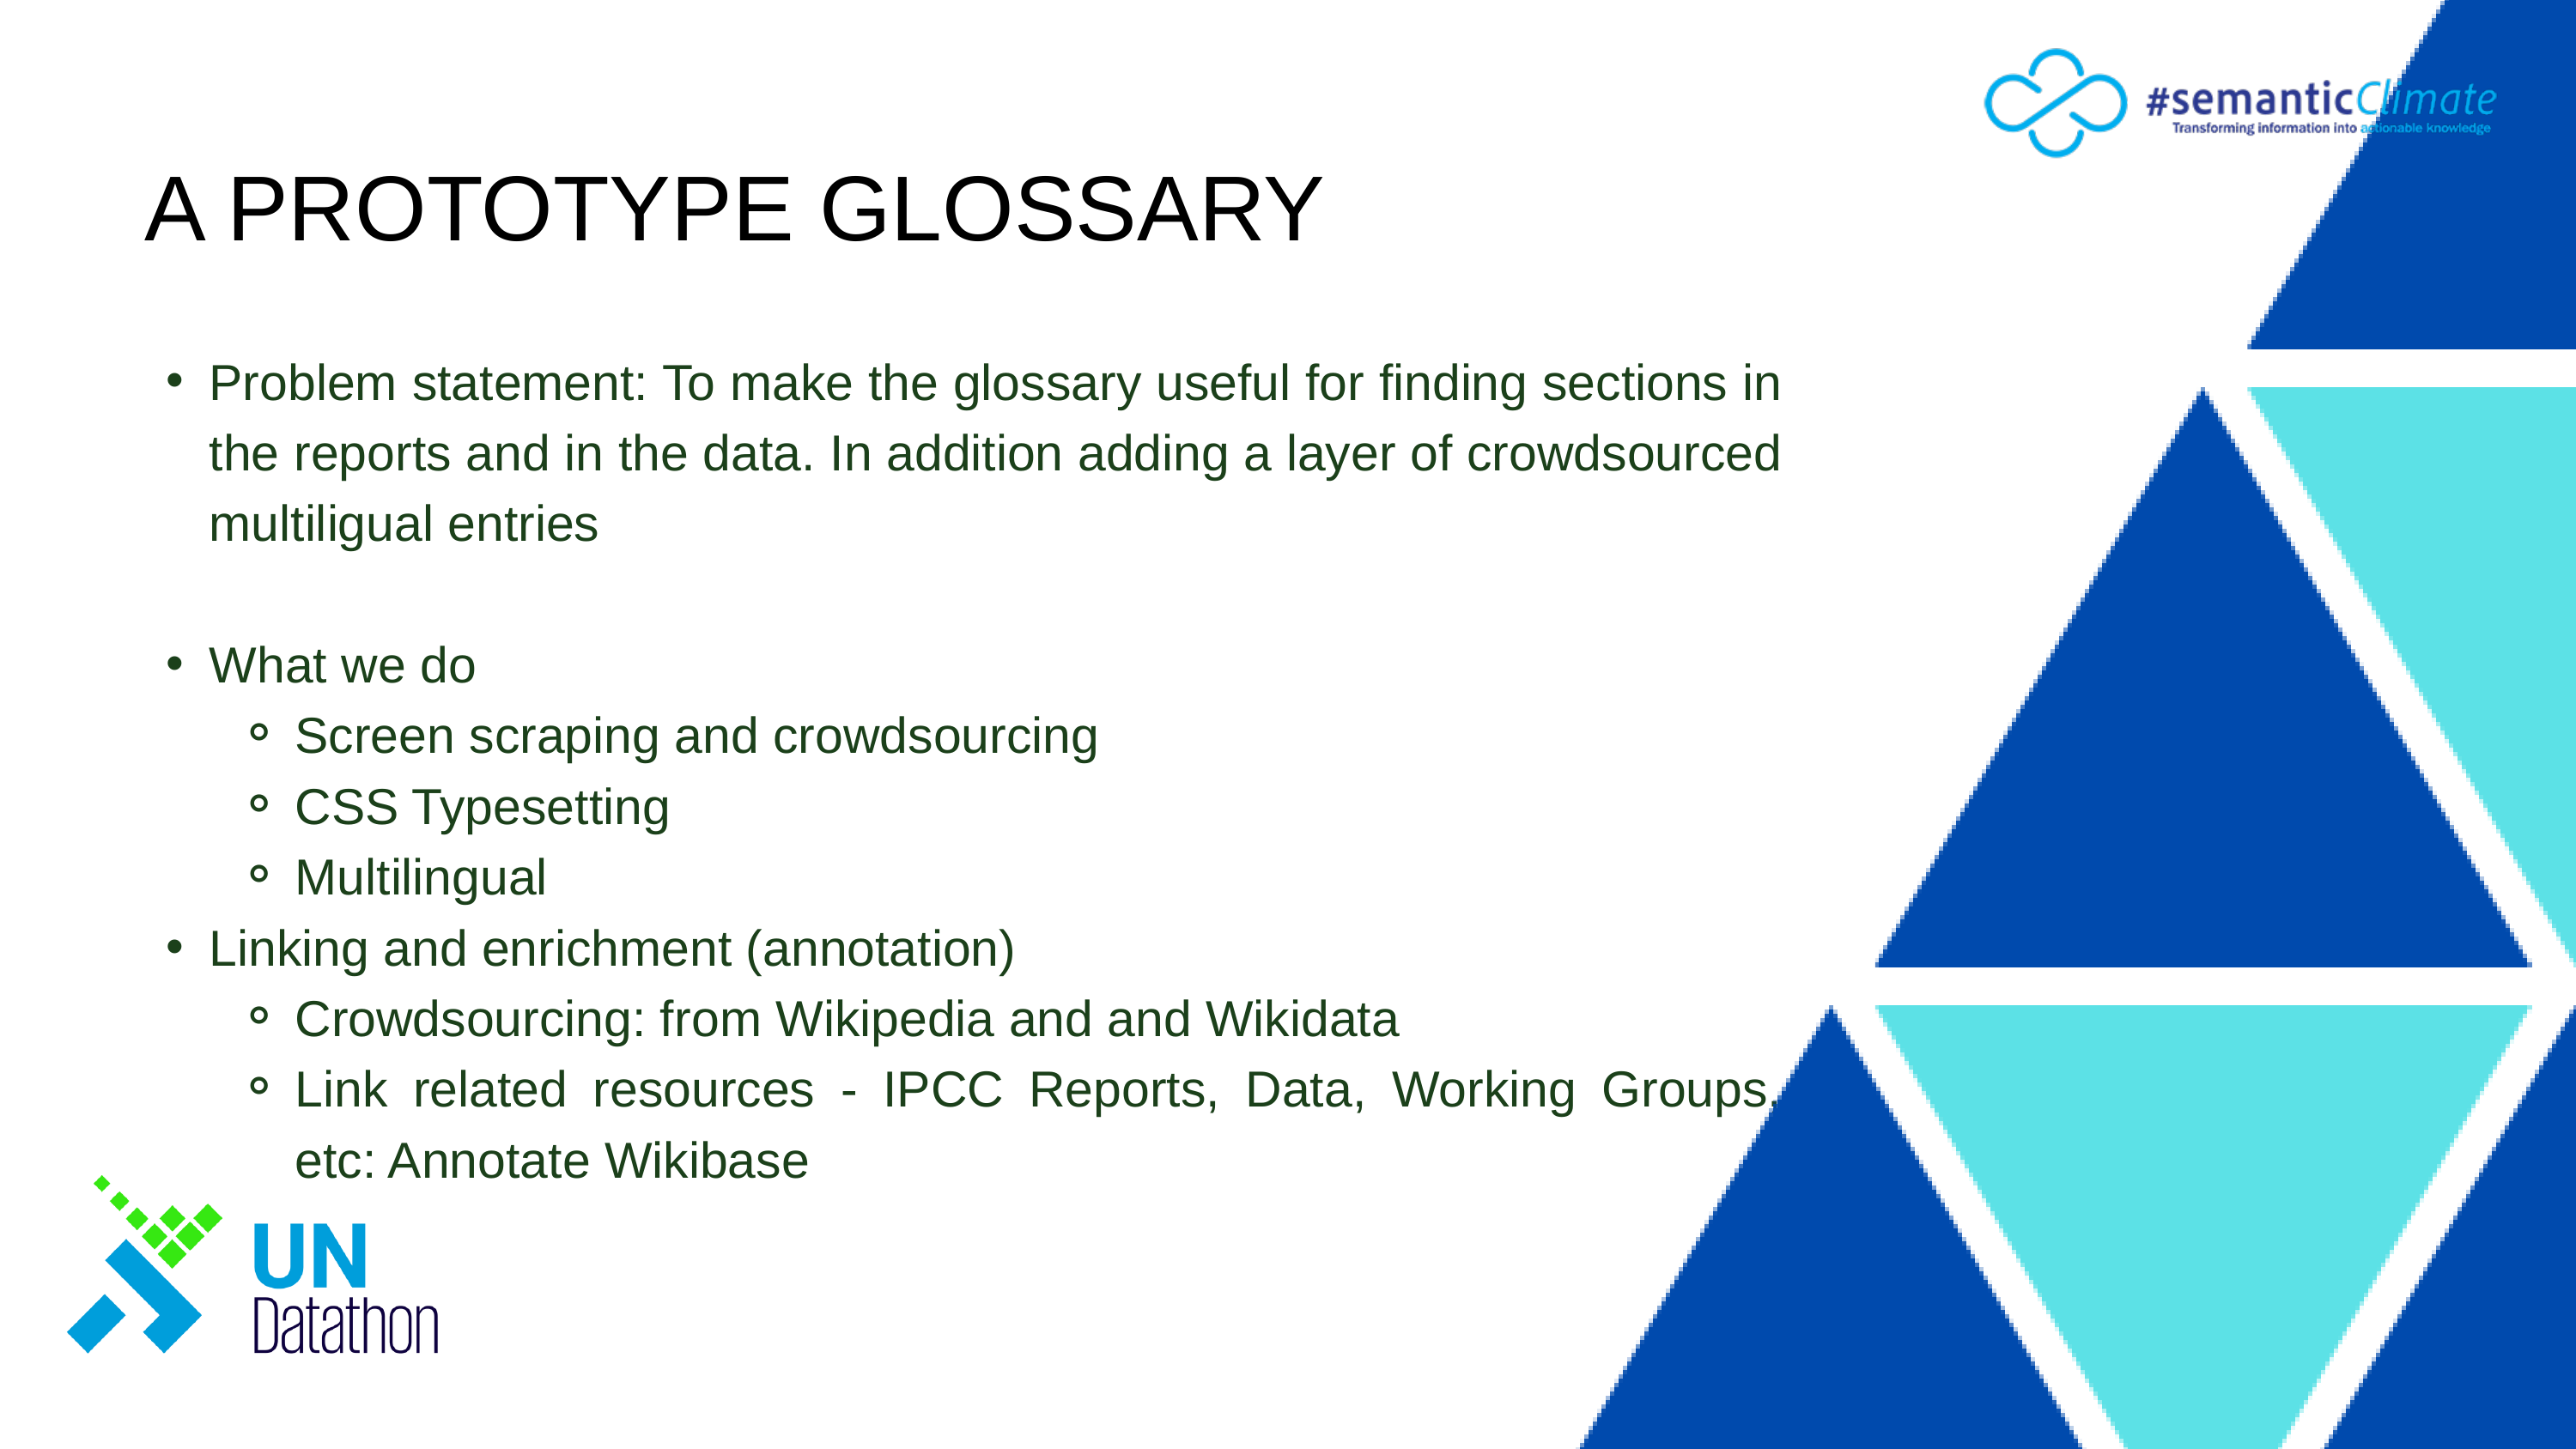

A PROTOTYPE GLOSSARY
Problem statement: To make the glossary useful for finding sections in the reports and in the data. In addition adding a layer of crowdsourced multiligual entries

What we do
Screen scraping and crowdsourcing
CSS Typesetting
Multilingual
Linking and enrichment (annotation)
Crowdsourcing: from Wikipedia and and Wikidata
Link related resources - IPCC Reports, Data, Working Groups, etc: Annotate Wikibase